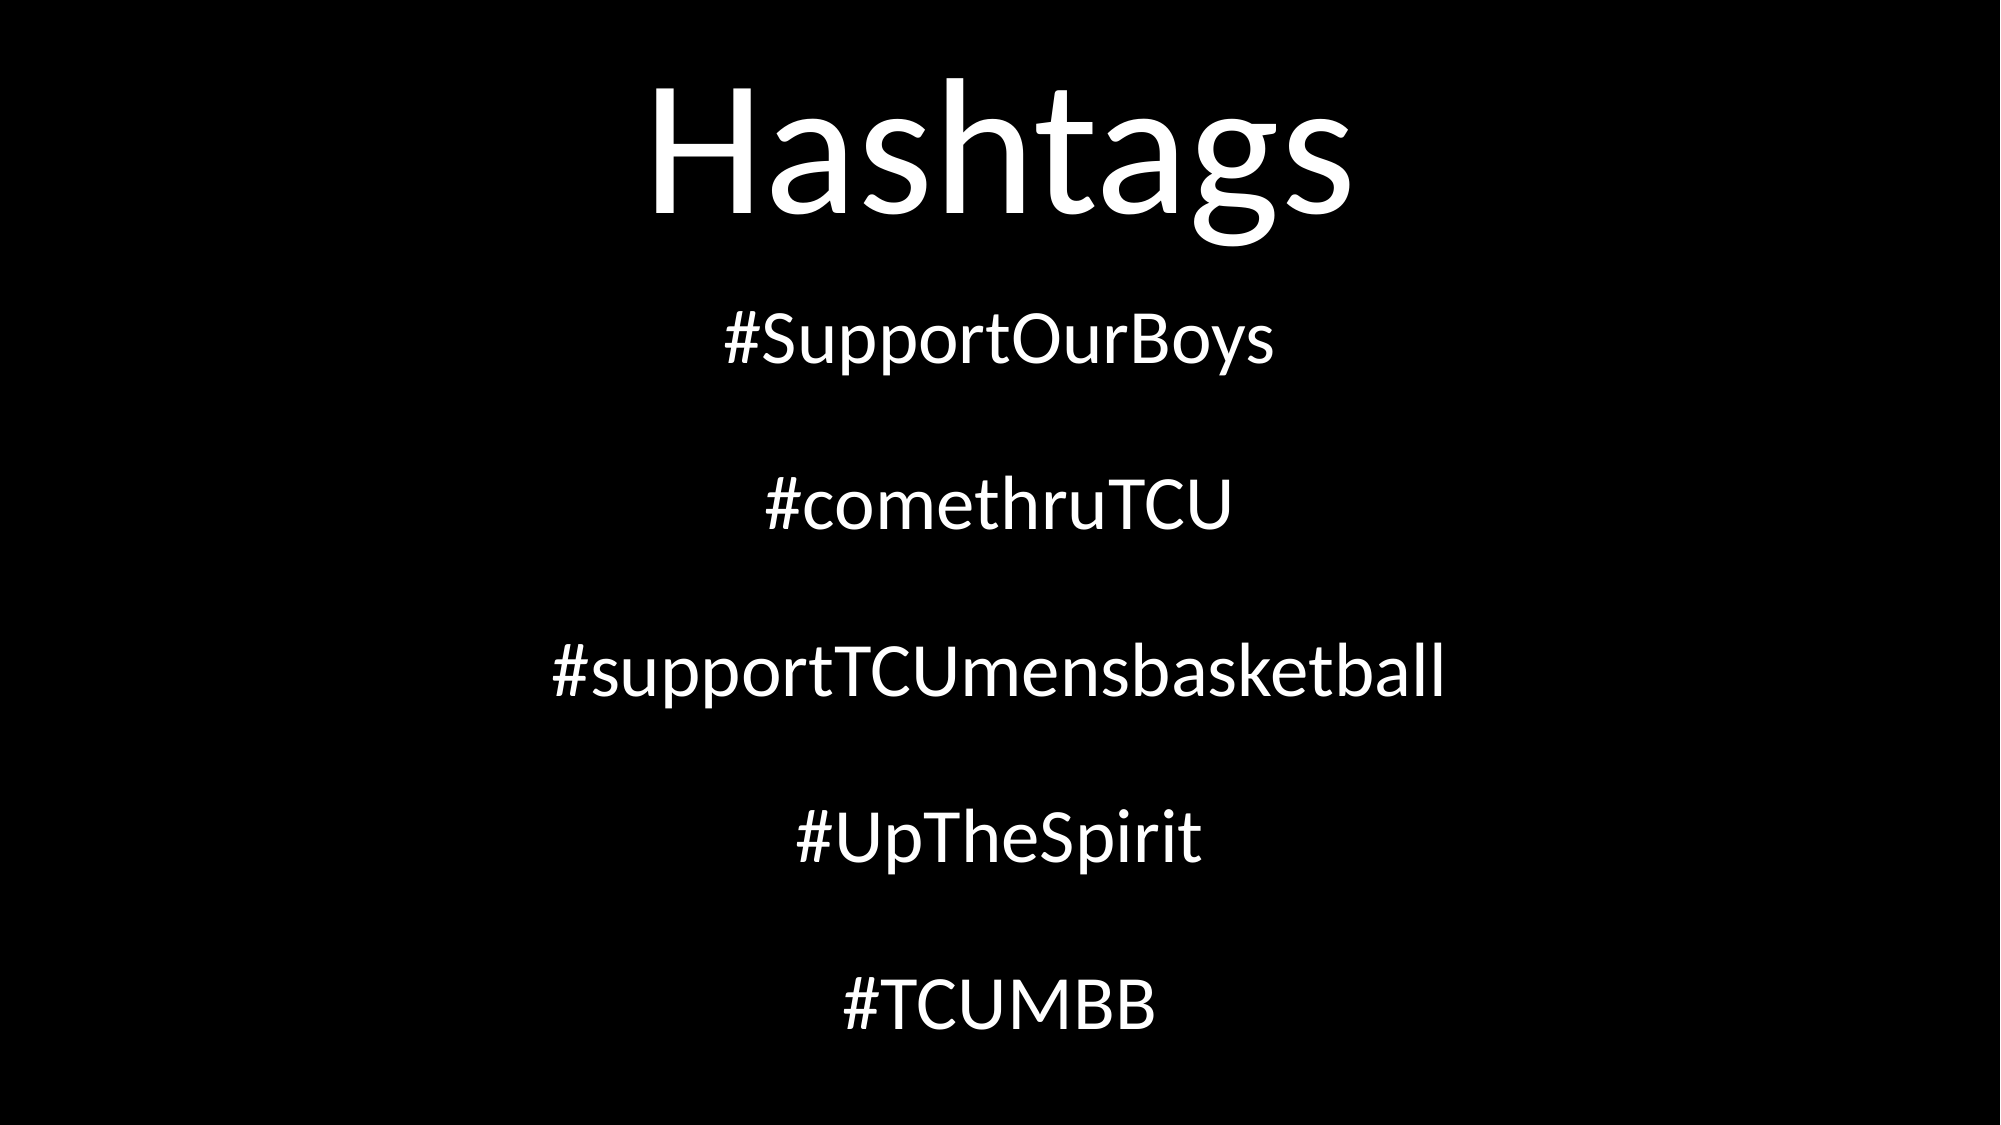

# Hashtags #SupportOurBoys #comethruTCU #supportTCUmensbasketball #UpTheSpirit #TCUMBB